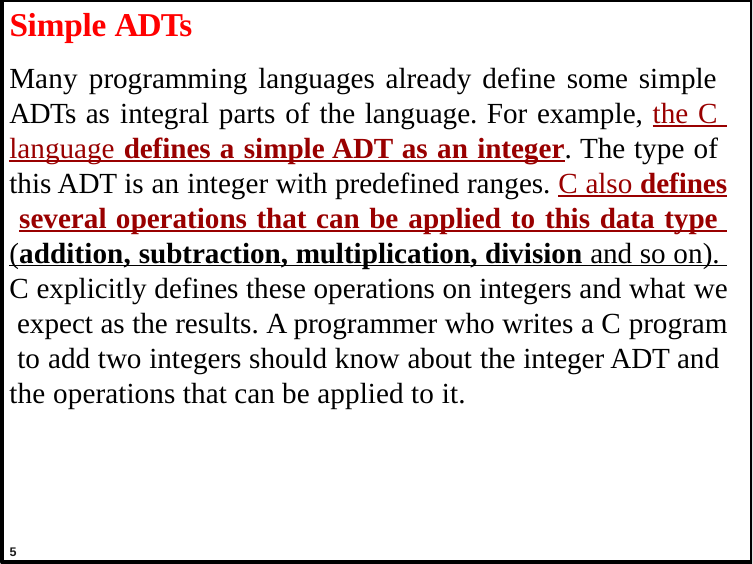

# Simple ADTs
Many programming languages already define some simple  ADTs as integral parts of the language. For example, the C  language defines a simple ADT as an integer. The type of  this ADT is an integer with predefined ranges. C also defines  several operations that can be applied to this data type  (addition, subtraction, multiplication, division and so on).  C explicitly defines these operations on integers and what we  expect as the results. A programmer who writes a C program  to add two integers should know about the integer ADT and  the operations that can be applied to it.
5